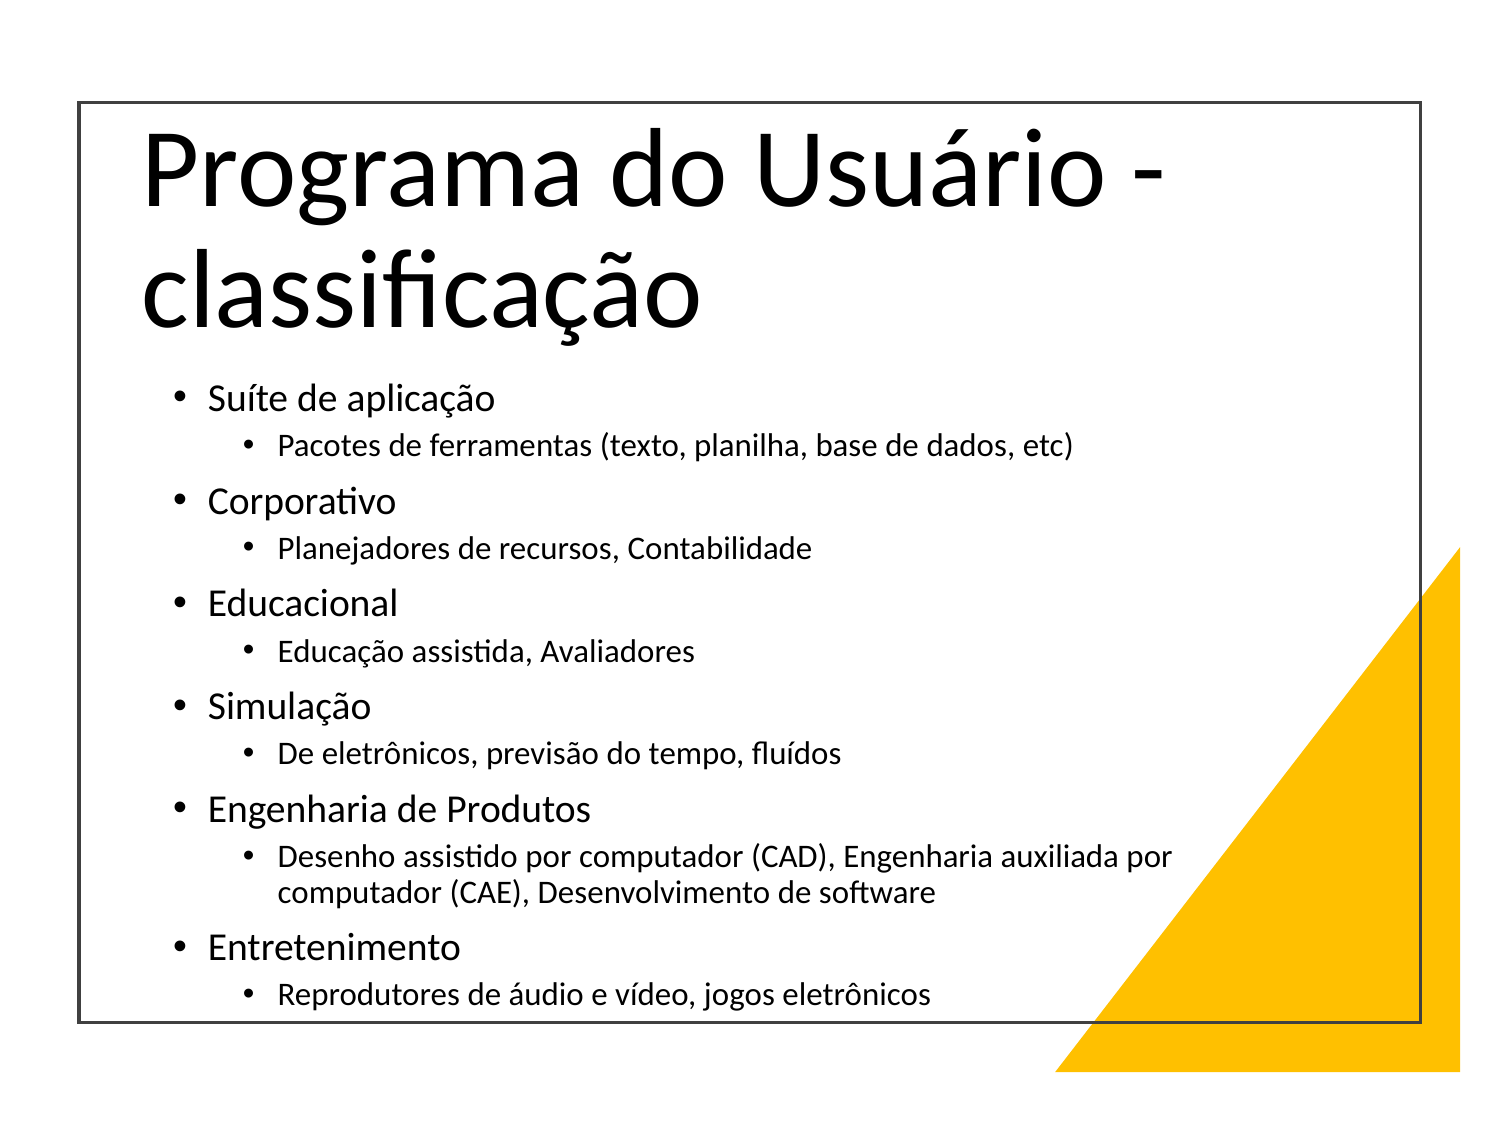

# Programa do Usuário - classificação

Suíte de aplicação
Pacotes de ferramentas (texto, planilha, base de dados, etc)
Corporativo
Planejadores de recursos, Contabilidade
Educacional
Educação assistida, Avaliadores
Simulação
De eletrônicos, previsão do tempo, fluídos
Engenharia de Produtos
Desenho assistido por computador (CAD), Engenharia auxiliada por computador (CAE), Desenvolvimento de software
Entretenimento
Reprodutores de áudio e vídeo, jogos eletrônicos